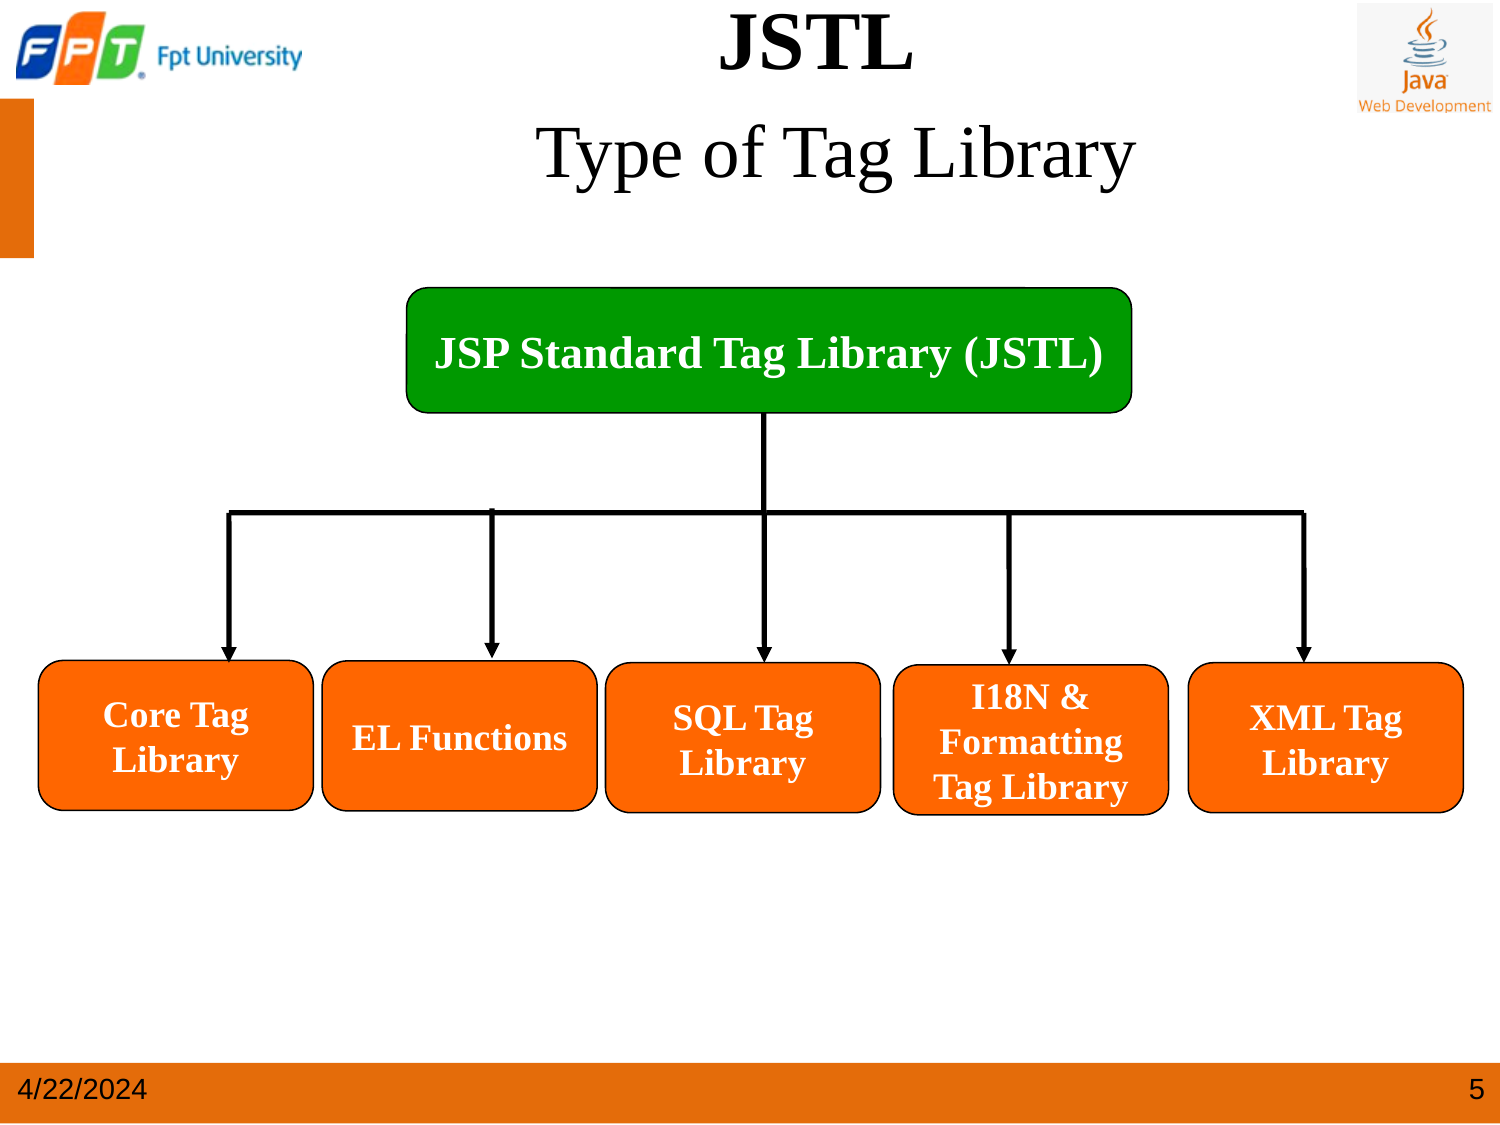

JSTL
 Type of Tag Library
JSP Standard Tag Library (JSTL)

Core Tag Library
EL Functions
SQL Tag Library
XML Tag Library
I18N & Formatting Tag Library
4/22/2024
5